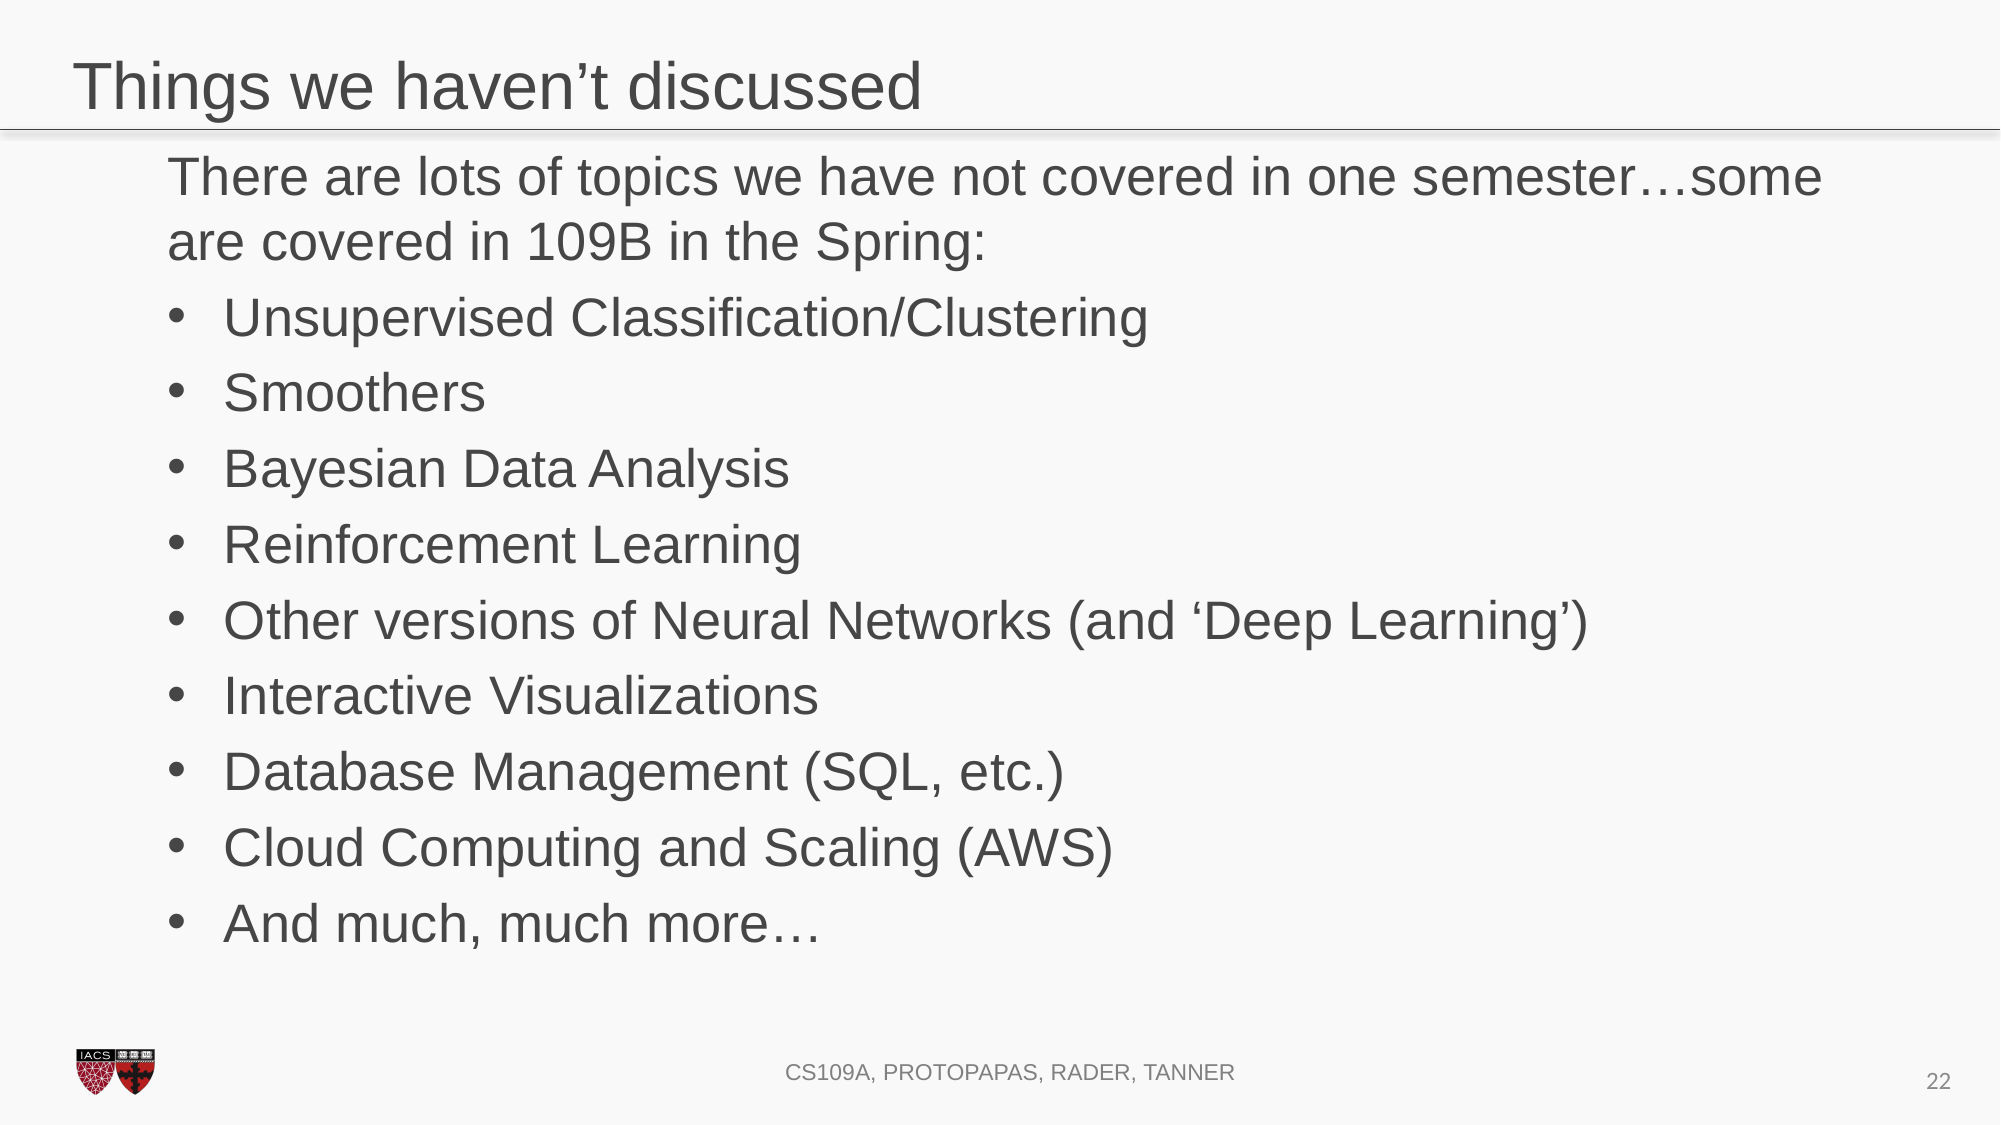

# Things we haven’t discussed
There are lots of topics we have not covered in one semester…some are covered in 109B in the Spring:
Unsupervised Classification/Clustering
Smoothers
Bayesian Data Analysis
Reinforcement Learning
Other versions of Neural Networks (and ‘Deep Learning’)
Interactive Visualizations
Database Management (SQL, etc.)
Cloud Computing and Scaling (AWS)
And much, much more…

22